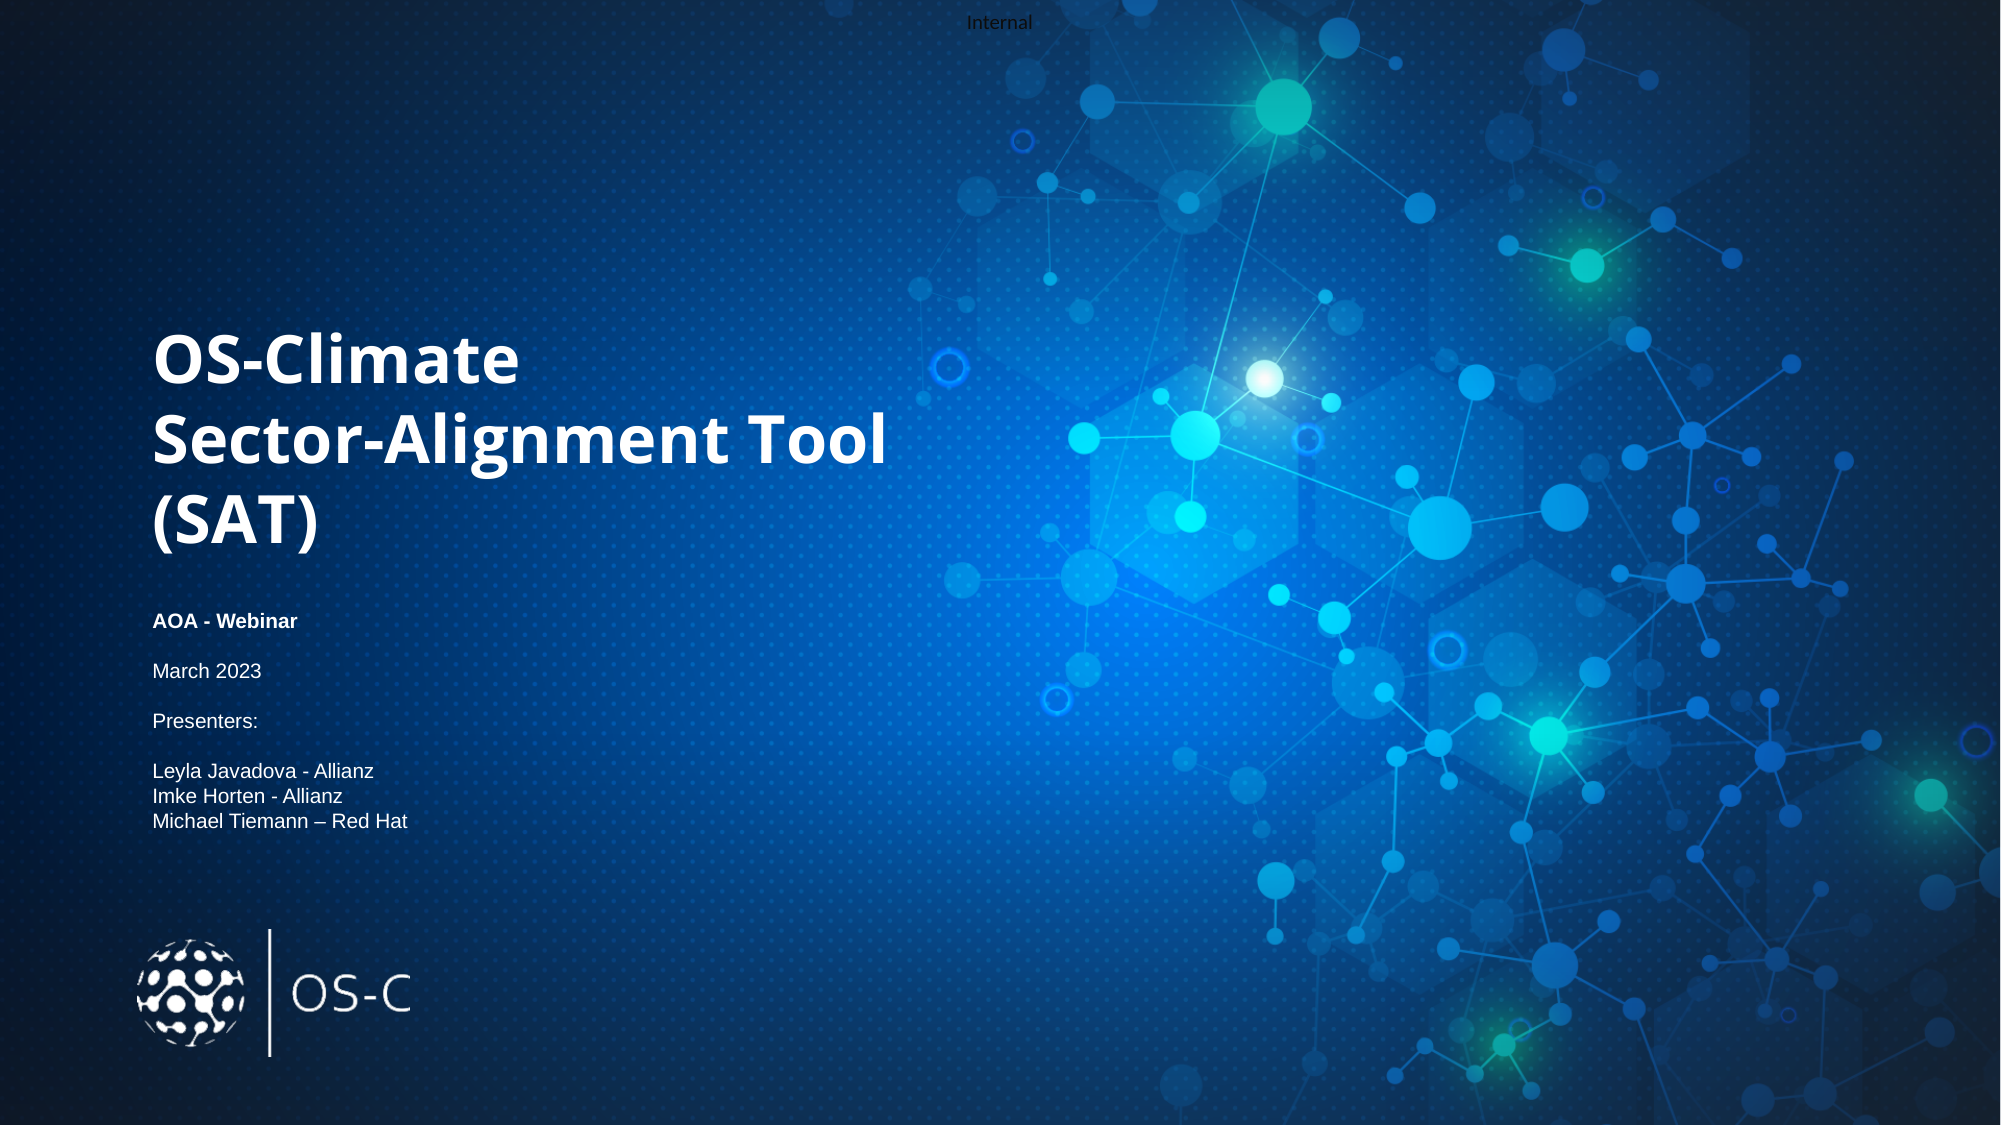

# OS-Climate Sector-Alignment Tool (SAT)
AOA - Webinar
March 2023
Presenters:
Leyla Javadova - Allianz
Imke Horten - Allianz
Michael Tiemann – Red Hat